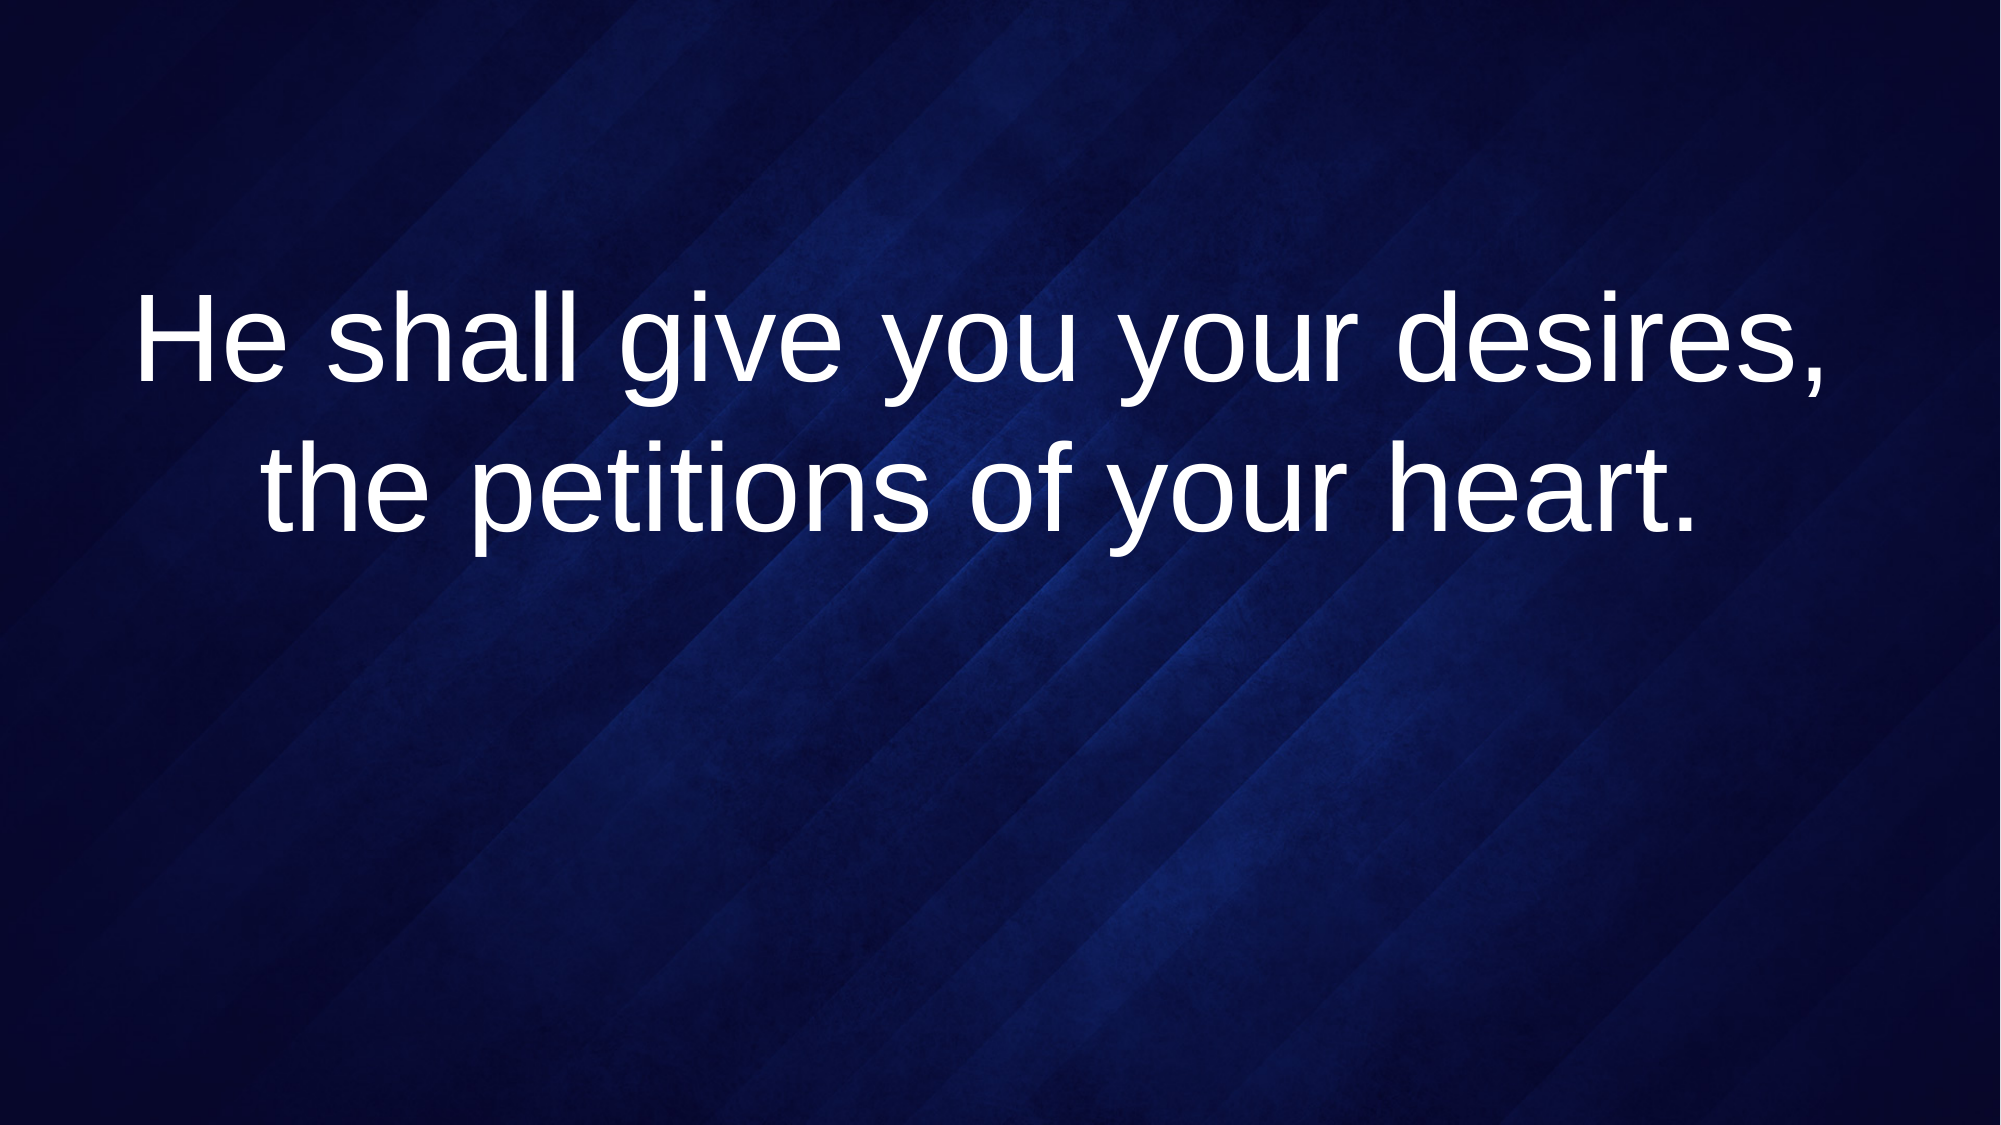

# He shall give you your desires, the petitions of your heart.